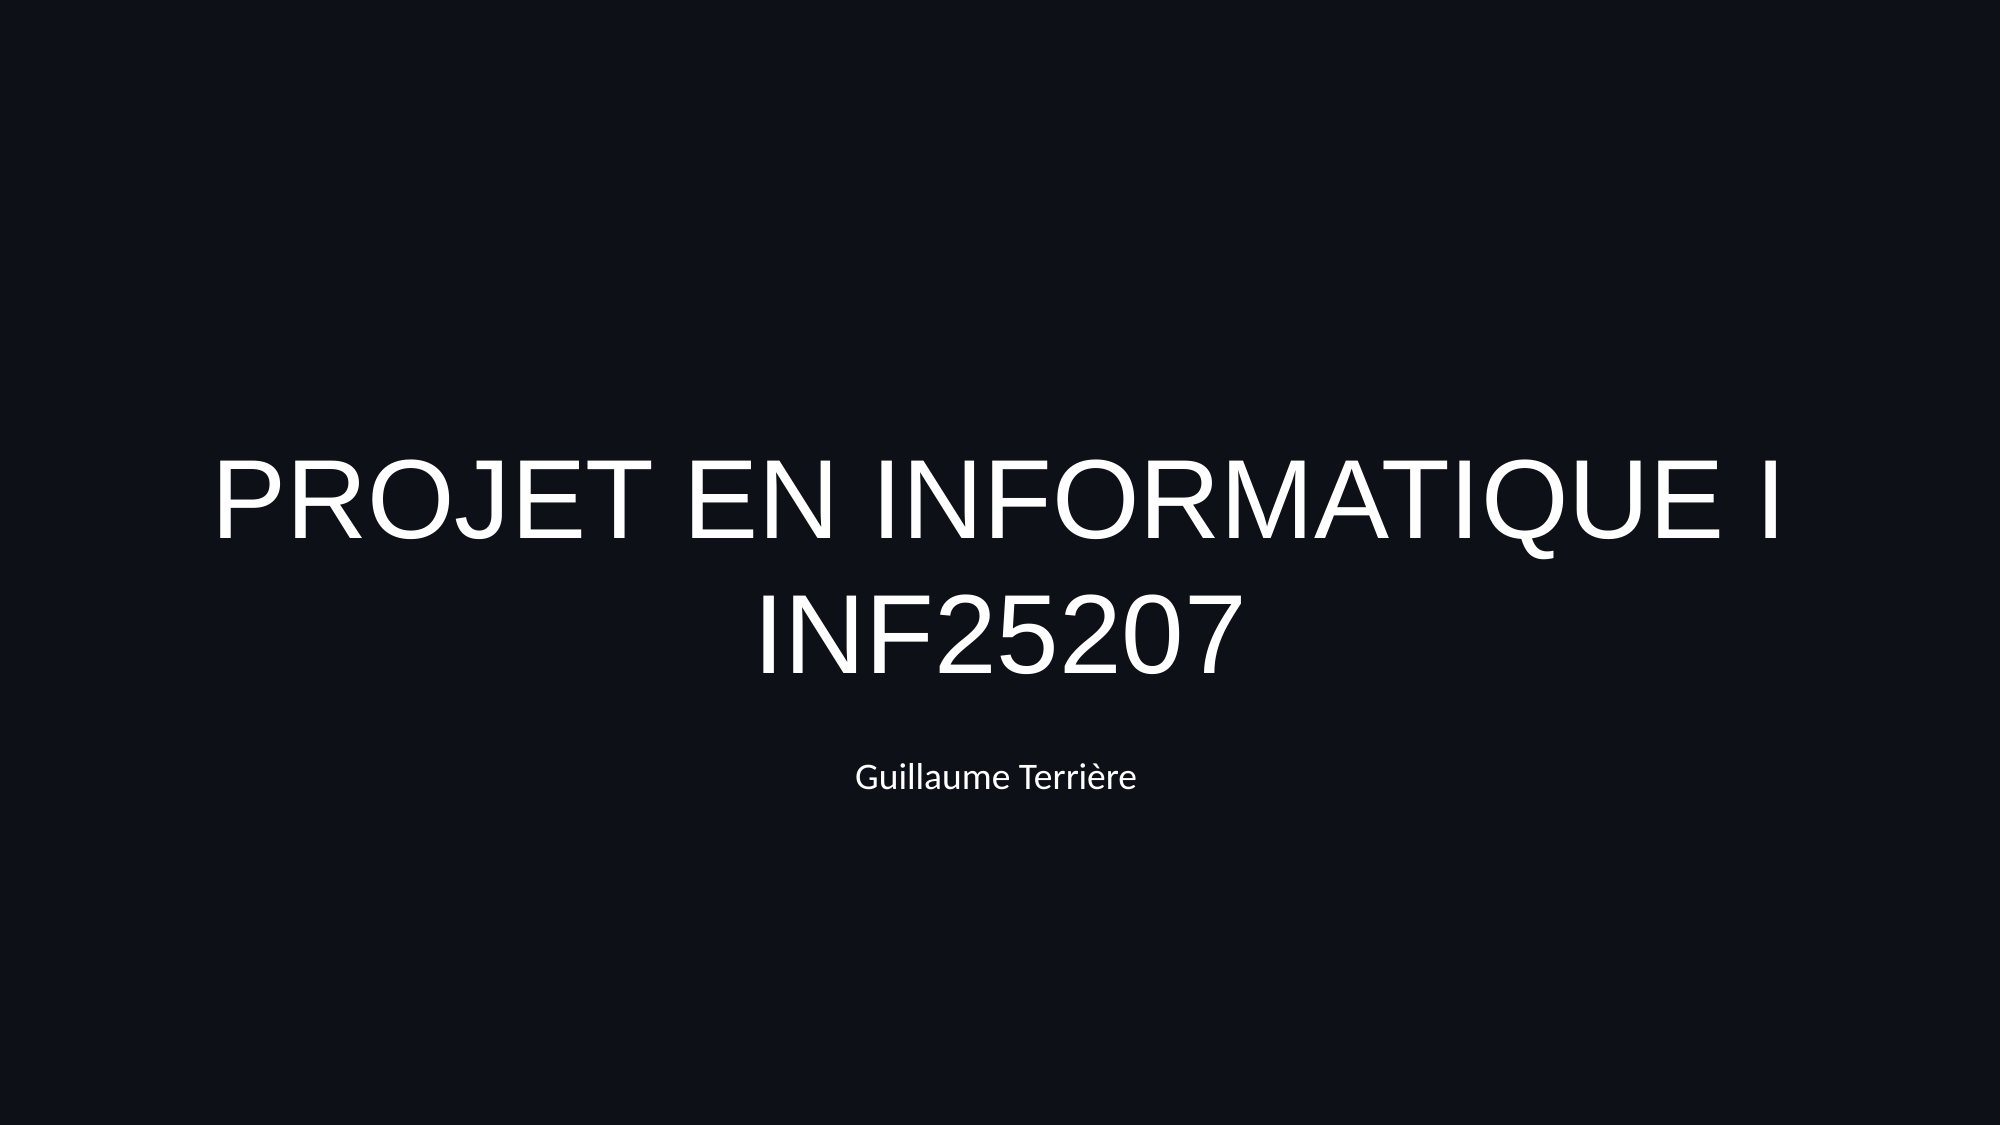

PROJET EN INFORMATIQUE I
INF25207
Guillaume Terrière